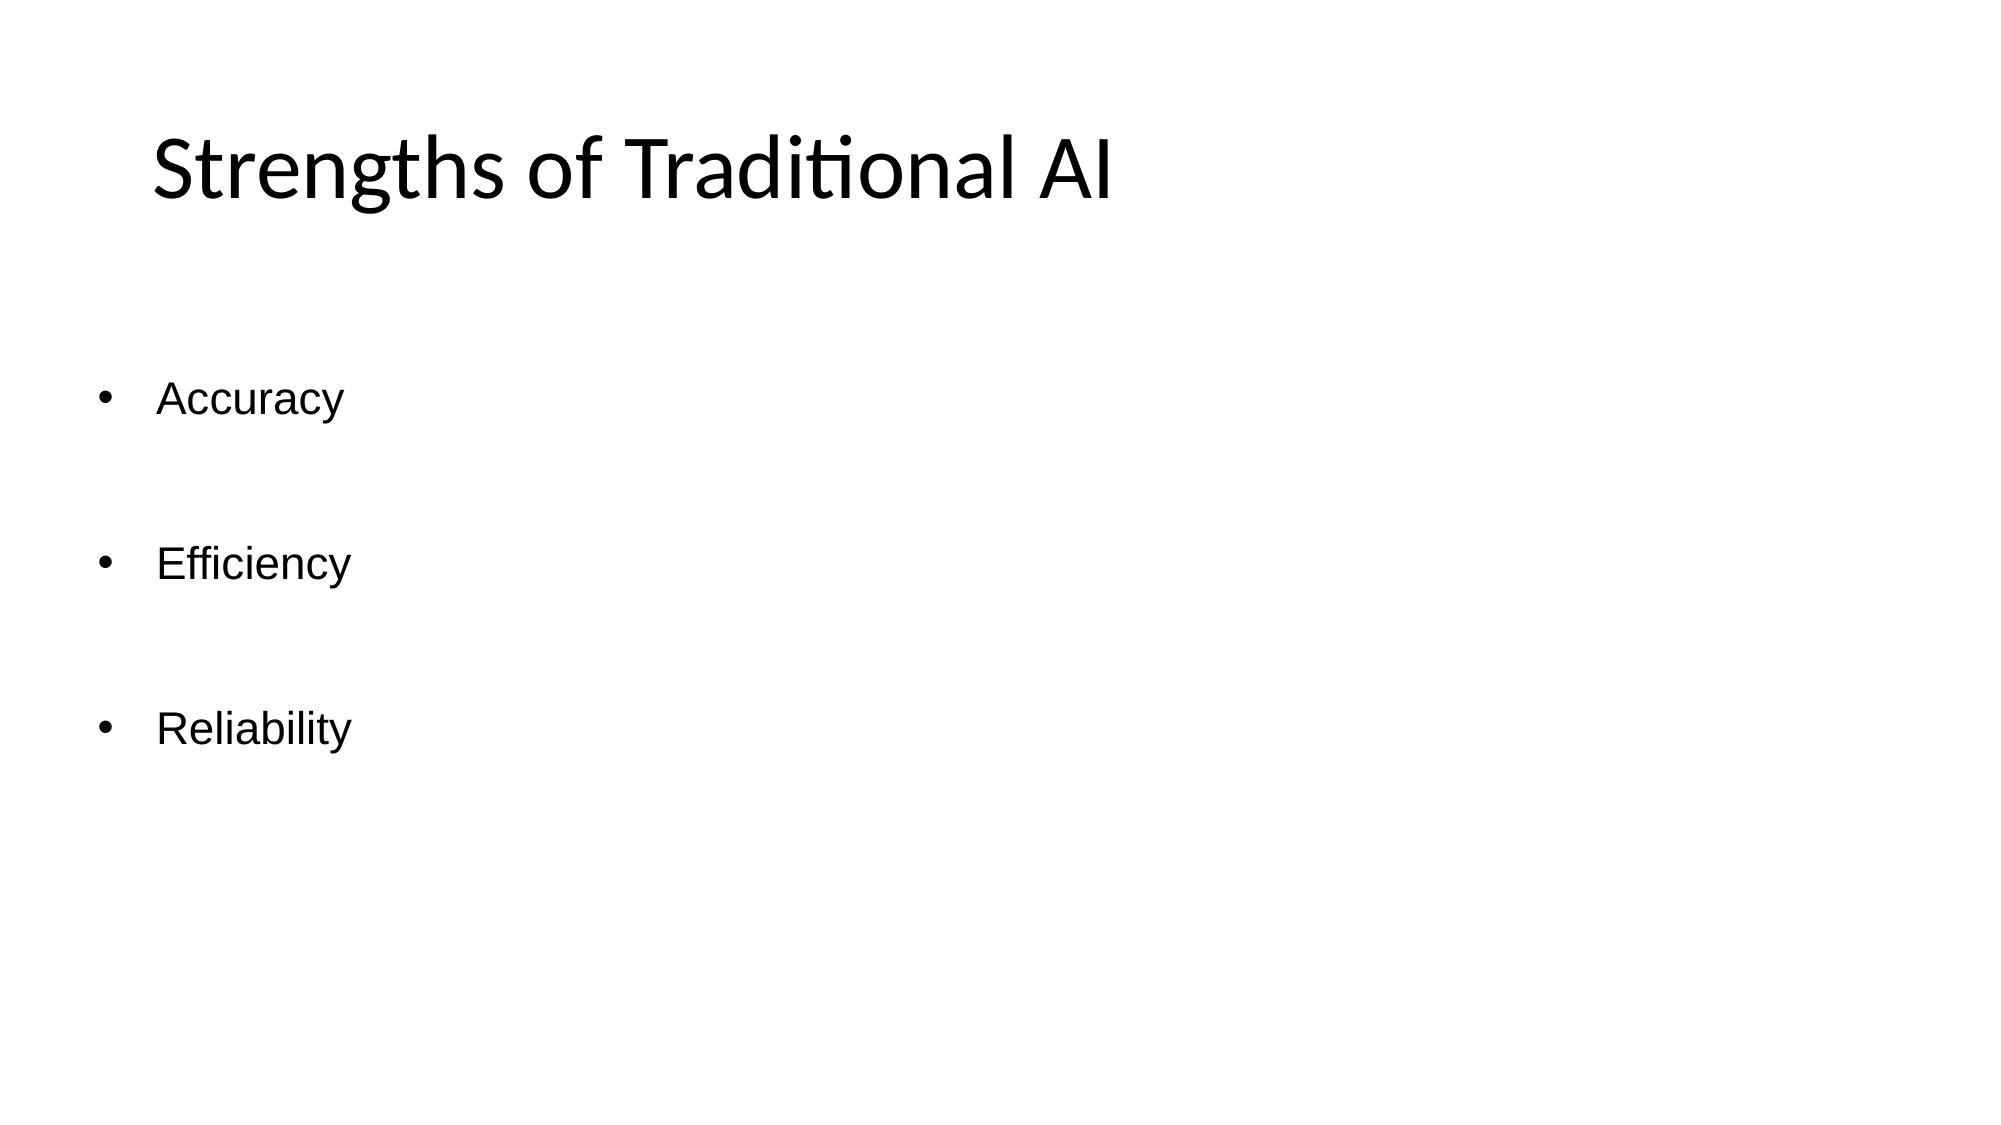

# Strengths of Traditional AI
Accuracy
Efficiency
Reliability